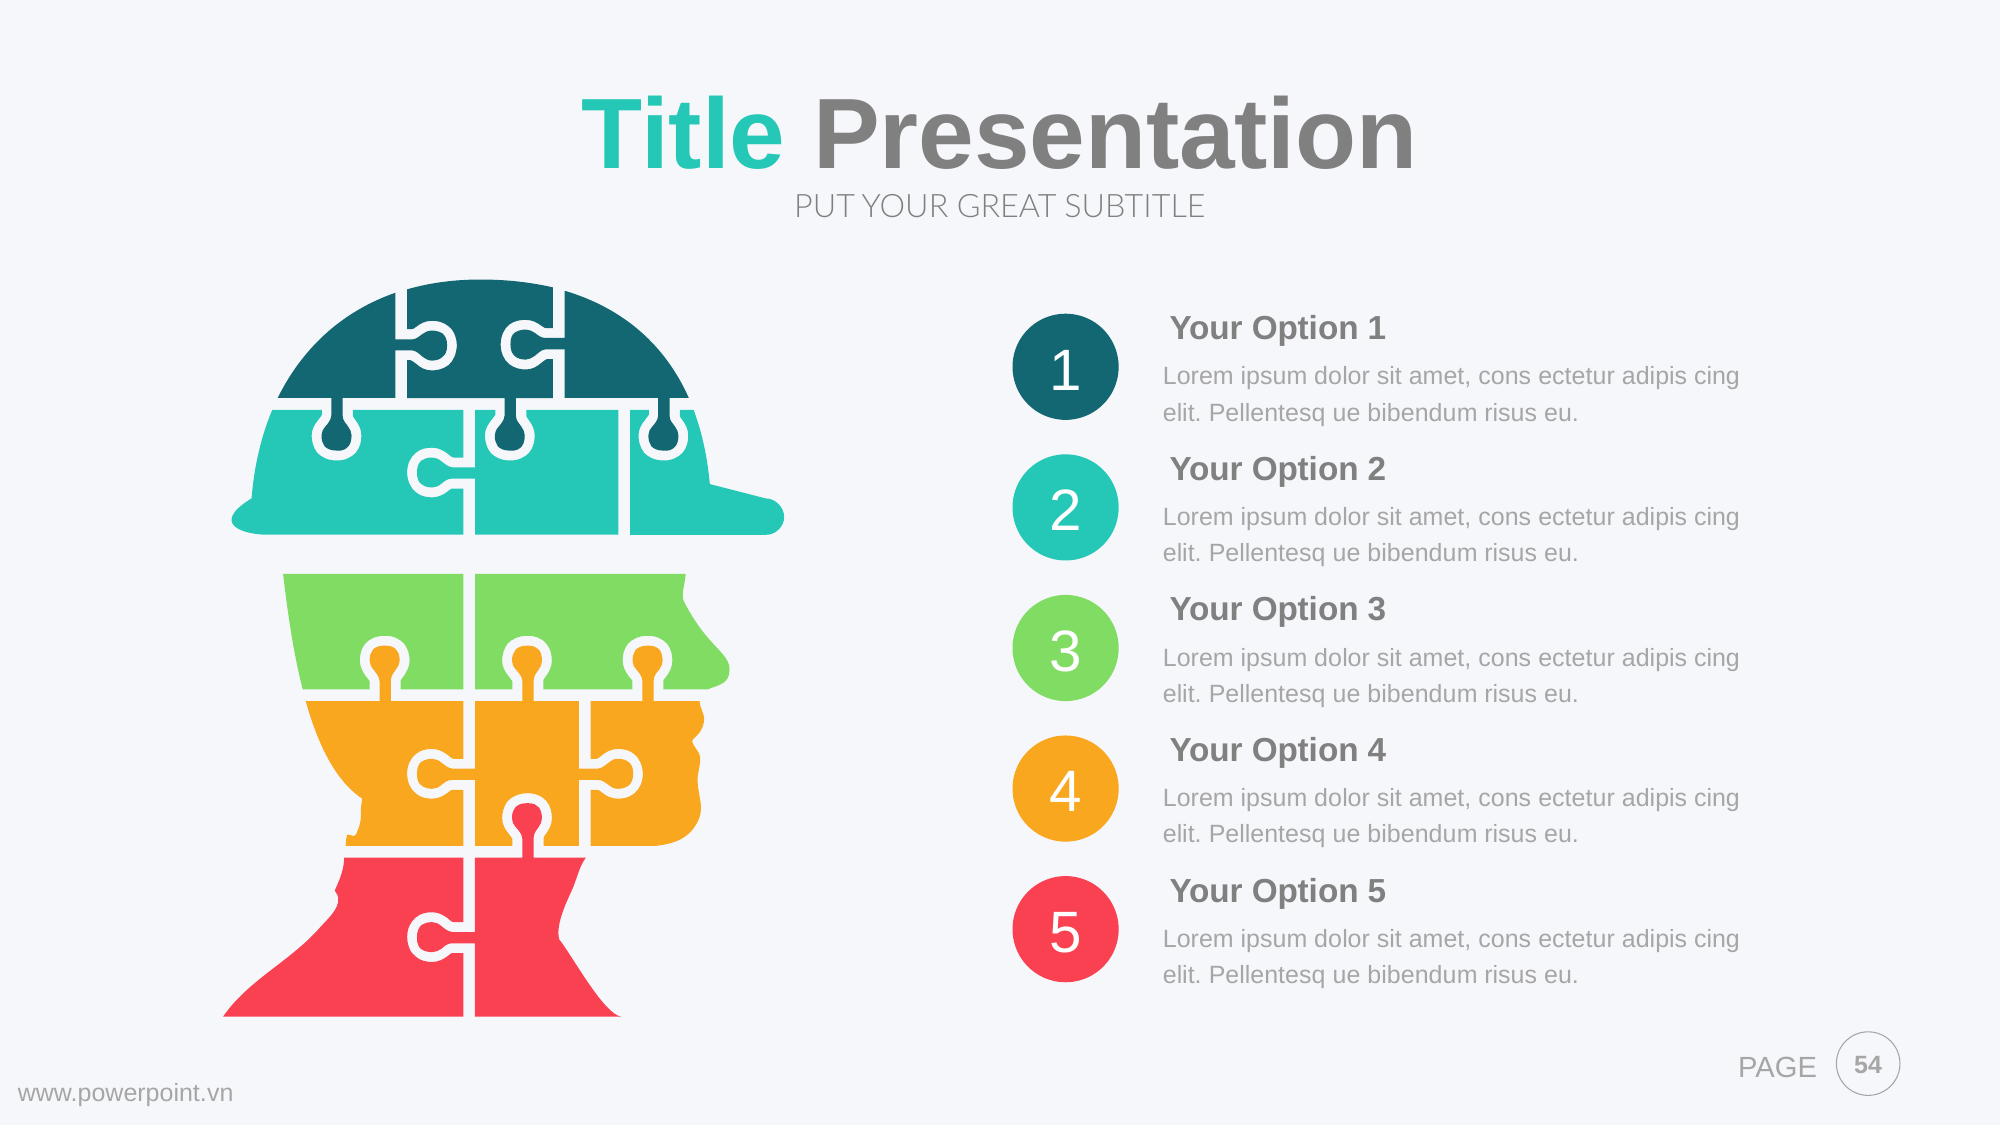

Title Presentation
PUT YOUR GREAT SUBTITLE

Your Option 1
Lorem ipsum dolor sit amet, cons ectetur adipis cing elit. Pellentesq ue bibendum risus eu.
1
Your Option 2
Lorem ipsum dolor sit amet, cons ectetur adipis cing elit. Pellentesq ue bibendum risus eu.
2
Your Option 3
Lorem ipsum dolor sit amet, cons ectetur adipis cing elit. Pellentesq ue bibendum risus eu.
3
Your Option 4
Lorem ipsum dolor sit amet, cons ectetur adipis cing elit. Pellentesq ue bibendum risus eu.
4
Your Option 5
Lorem ipsum dolor sit amet, cons ectetur adipis cing elit. Pellentesq ue bibendum risus eu.
5